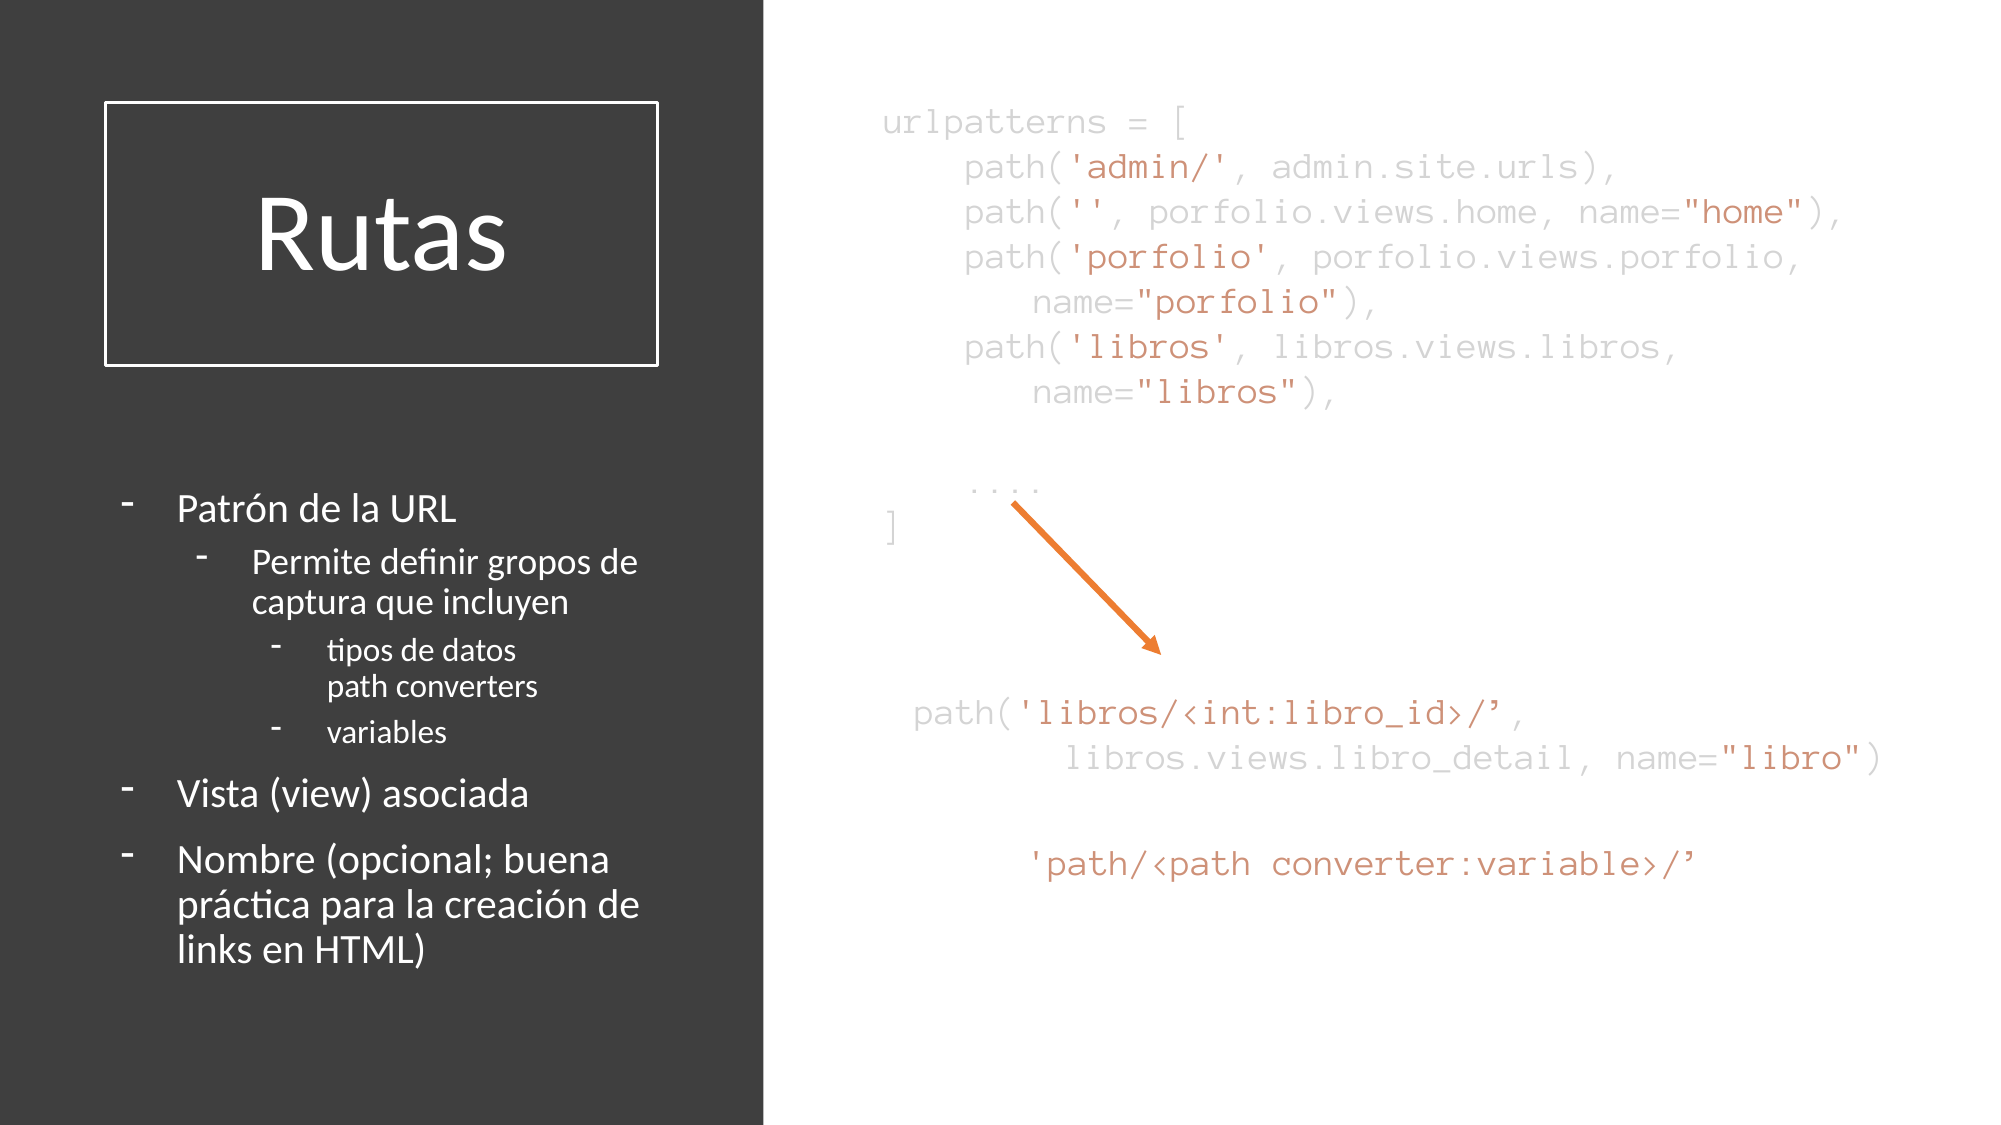

urlpatterns = [
    path('admin/', admin.site.urls),
    path('', porfolio.views.home, name="home"),
    path('porfolio', porfolio.views.porfolio,
	name="porfolio"),
    path('libros', libros.views.libros,
	name="libros"),

    ....
]
# Rutas
Patrón de la URL
Permite definir gropos de captura que incluyen
tipos de datos
path converters
variables
Vista (view) asociada
Nombre (opcional; buena práctica para la creación de links en HTML)

path('libros/<int:libro_id>/’, 
	libros.views.libro_detail, name="libro")
'path/<path converter:variable>/’
https://docs.djangoproject.com/en/3.1/topics/http/urls/